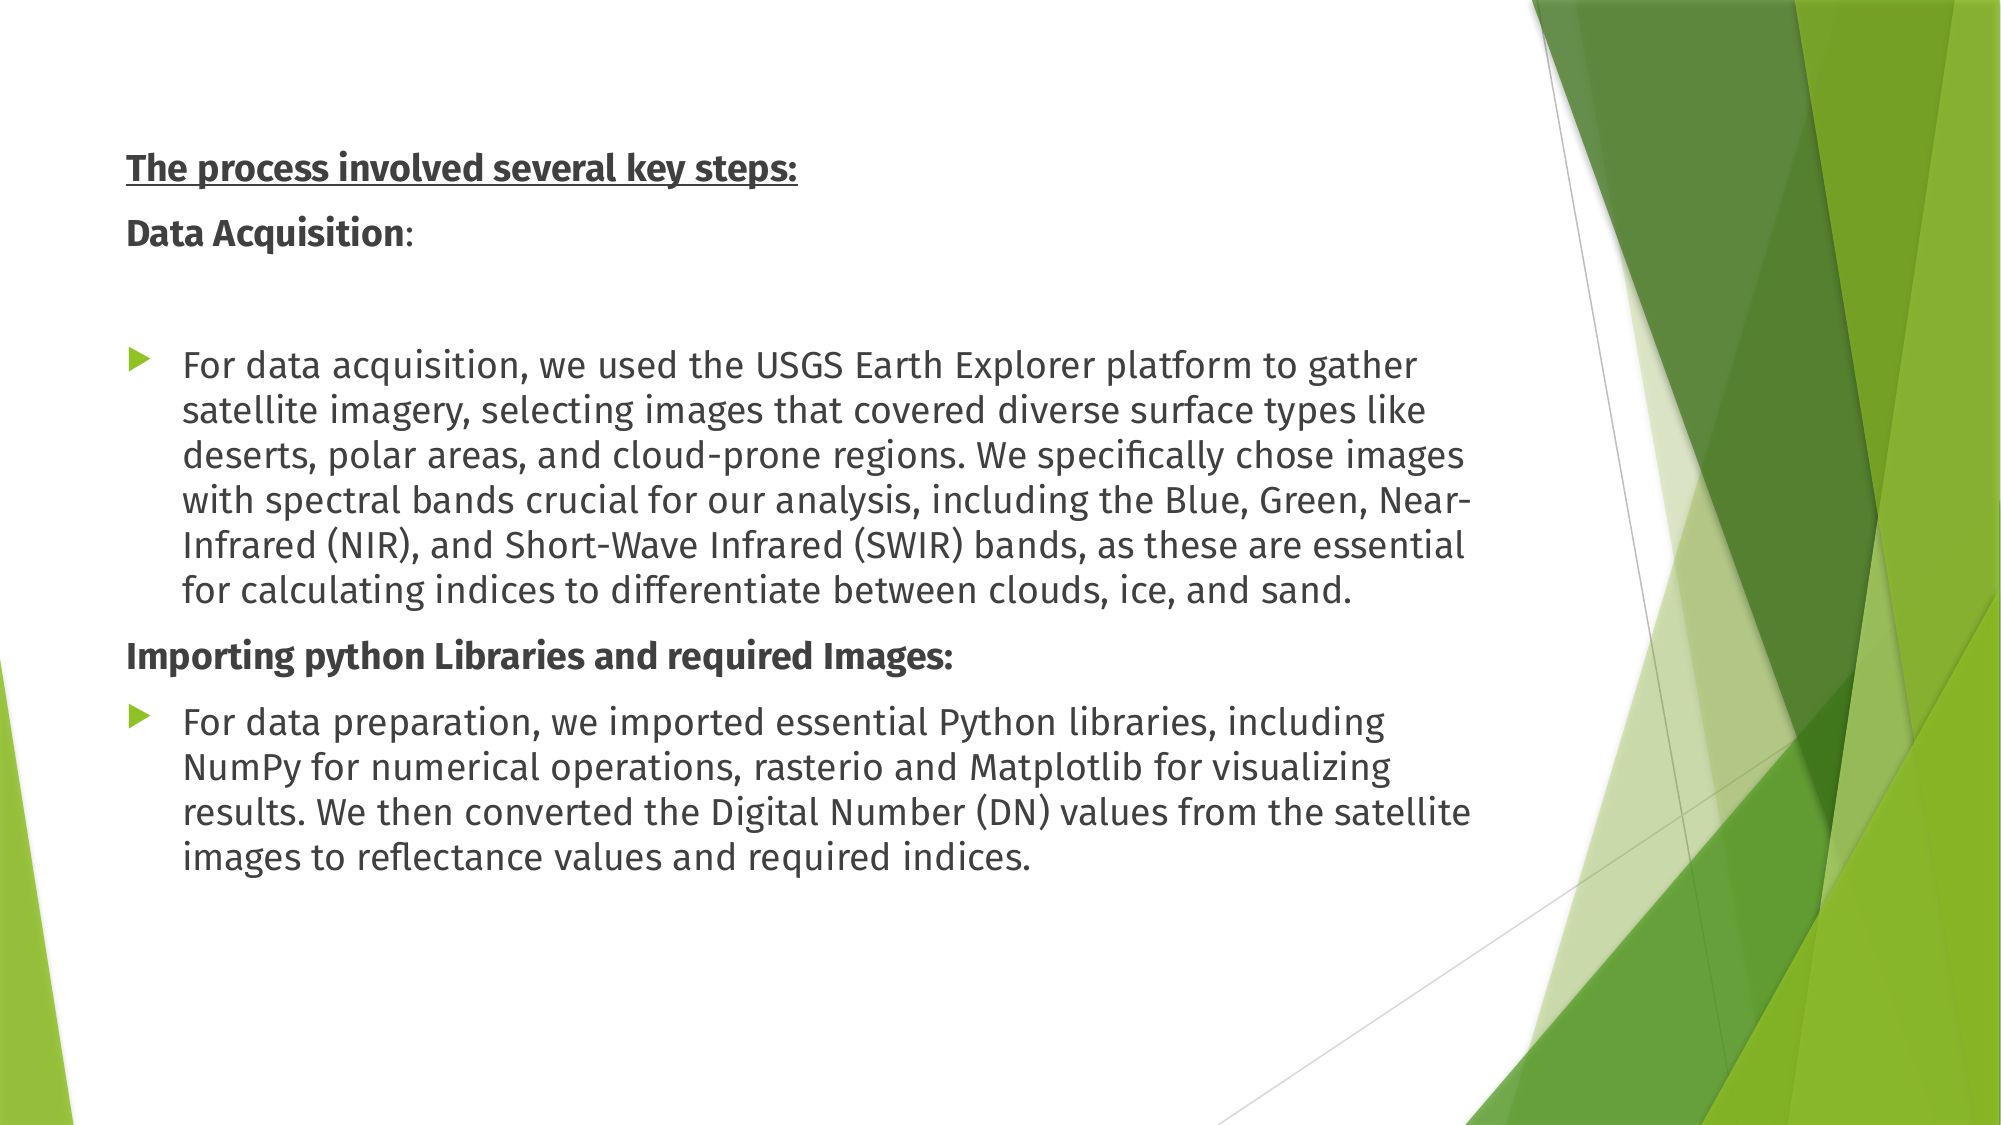

#
The process involved several key steps:
Data Acquisition:

For data acquisition, we used the USGS Earth Explorer platform to gather satellite imagery, selecting images that covered diverse surface types like deserts, polar areas, and cloud-prone regions. We specifically chose images with spectral bands crucial for our analysis, including the Blue, Green, Near-Infrared (NIR), and Short-Wave Infrared (SWIR) bands, as these are essential for calculating indices to differentiate between clouds, ice, and sand.
Importing python Libraries and required Images:
For data preparation, we imported essential Python libraries, including NumPy for numerical operations, rasterio and Matplotlib for visualizing results. We then converted the Digital Number (DN) values from the satellite images to reflectance values and required indices.